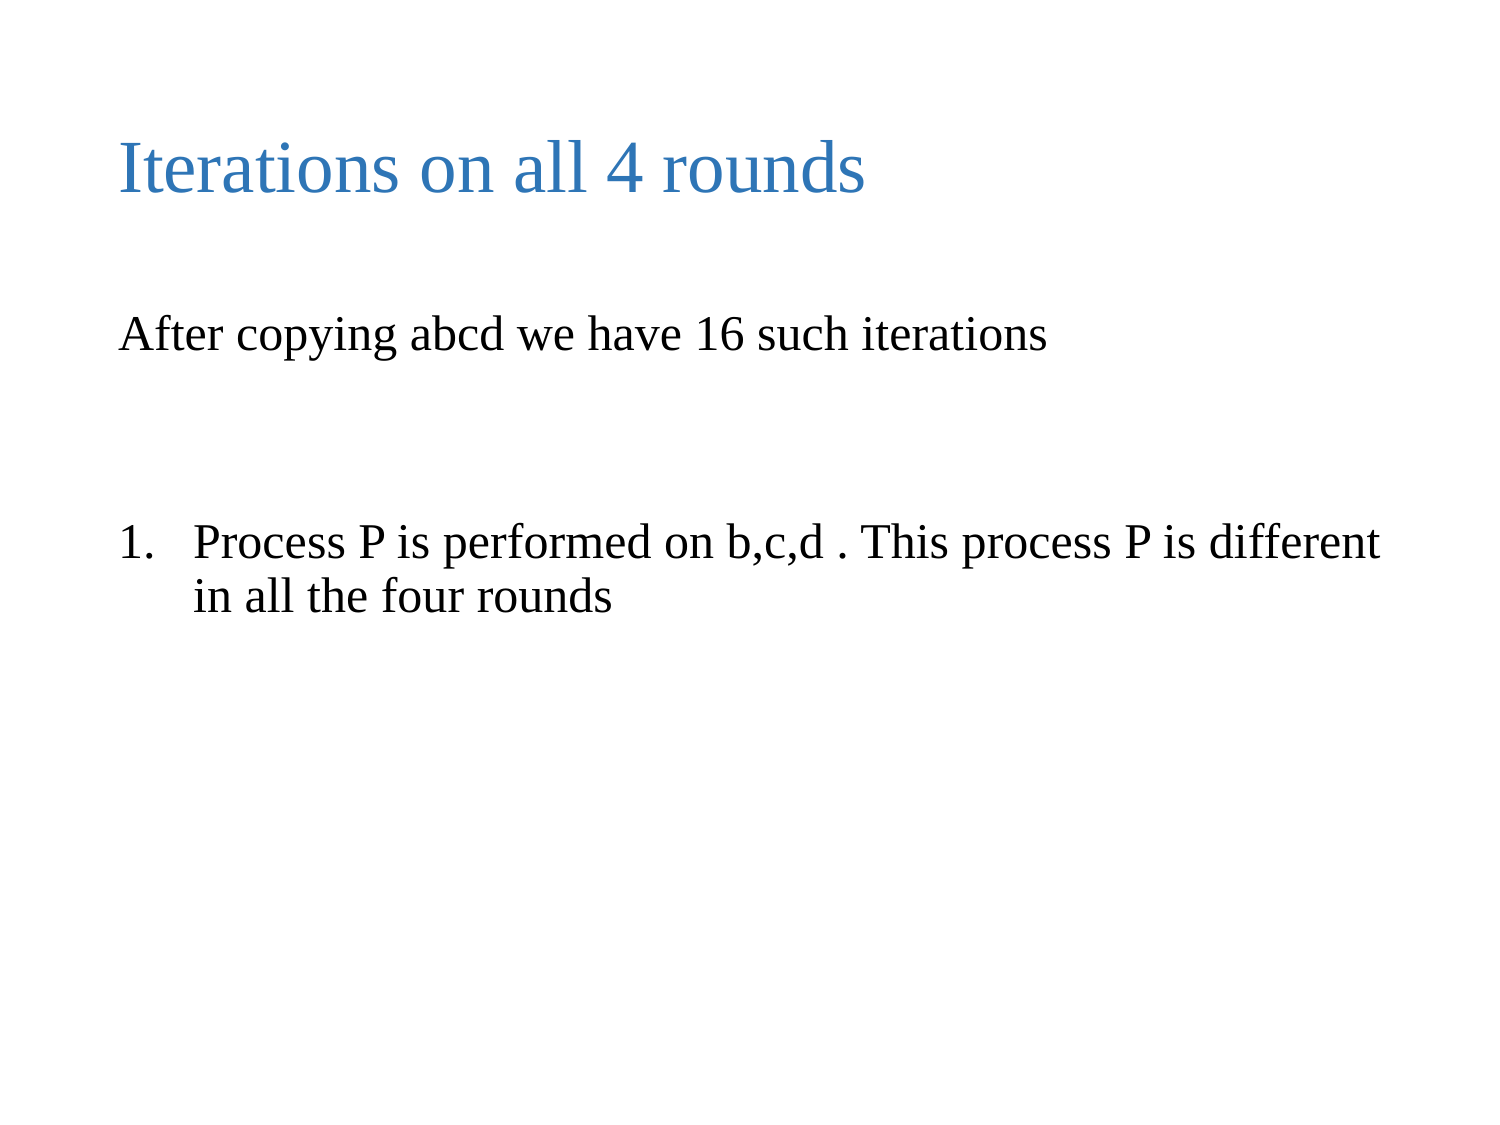

# Iterations on all 4 rounds
After copying abcd we have 16 such iterations

Process P is performed on b,c,d . This process P is different in all the four rounds